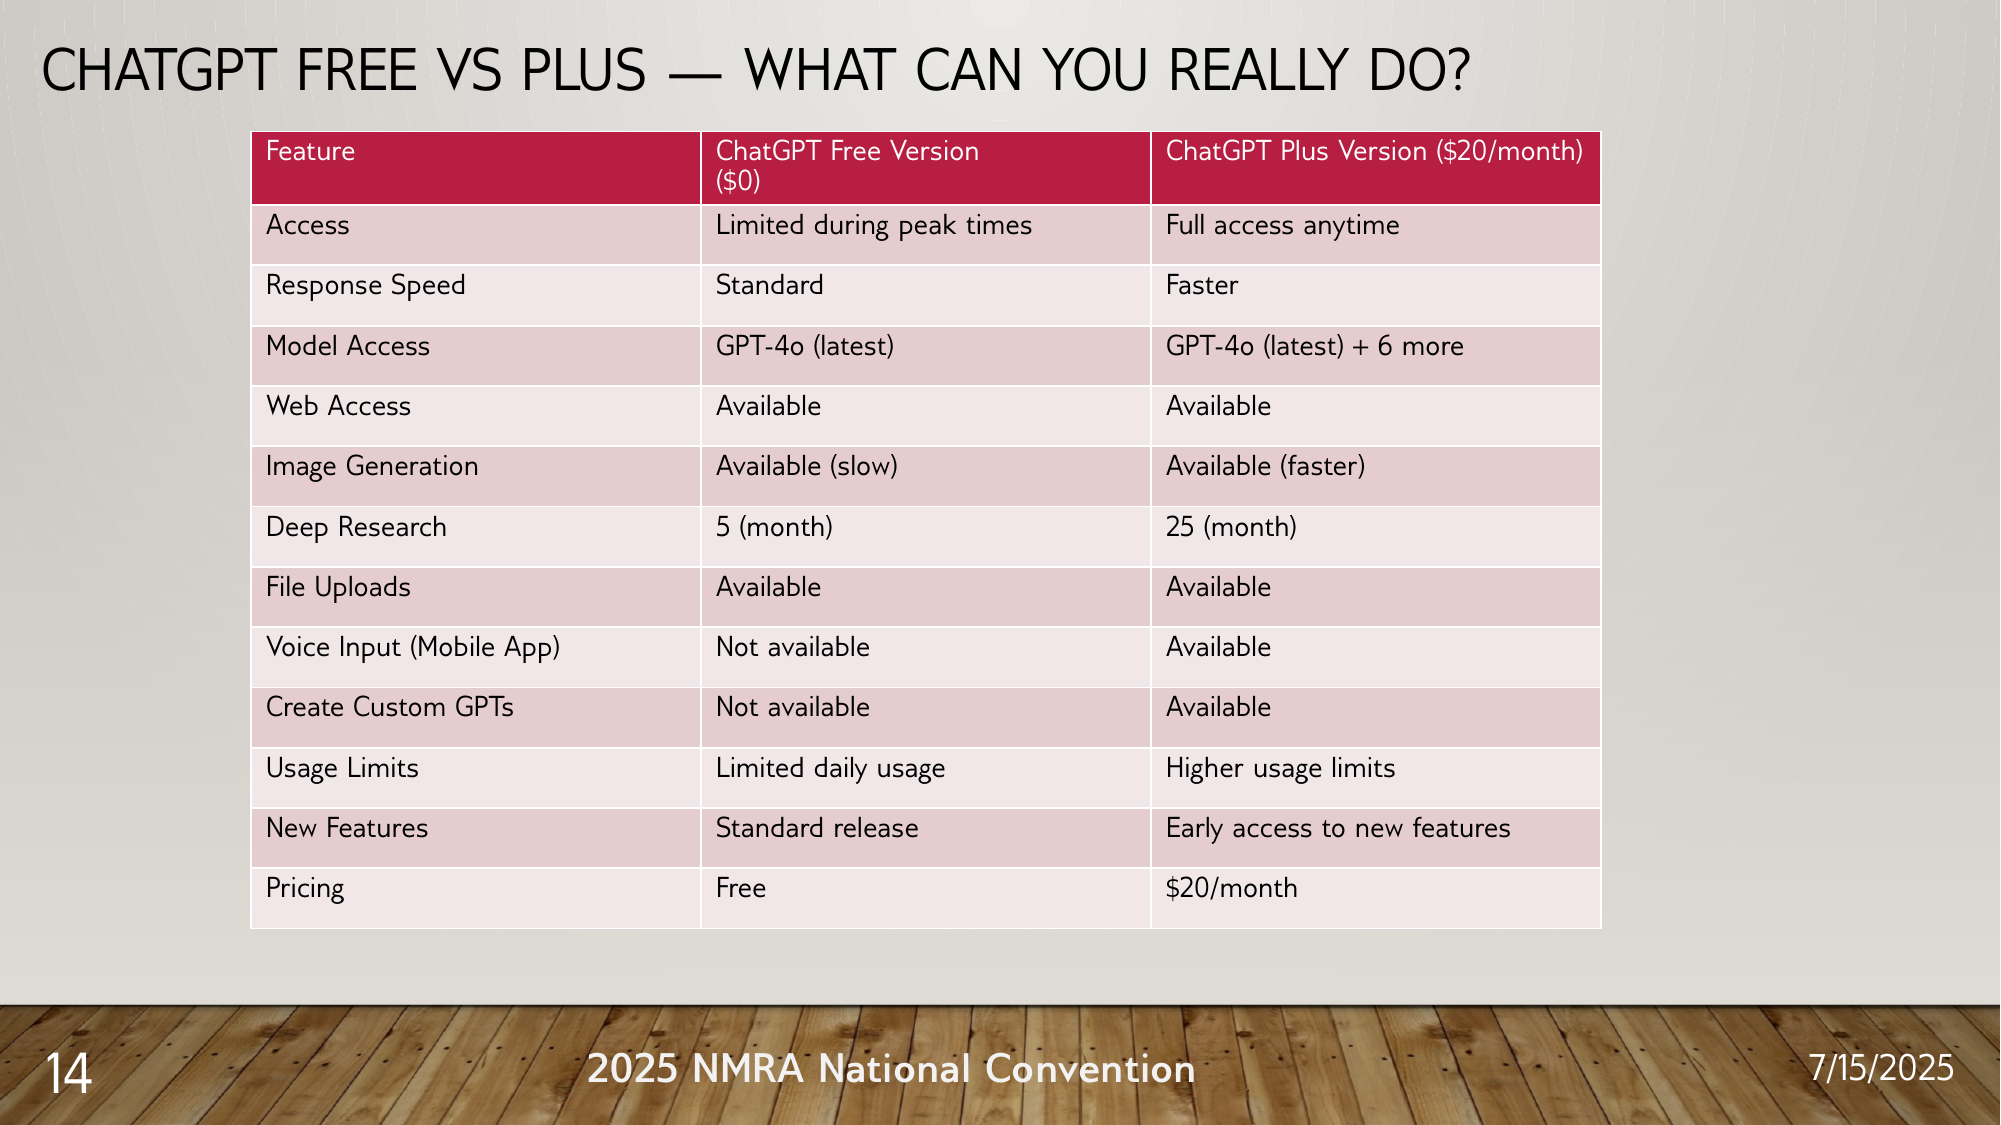

ChatGPT Free vs Plus — What Can You Really Do?
| Feature | ChatGPT Free Version ($0) | ChatGPT Plus Version ($20/month) |
| --- | --- | --- |
| Access | Limited during peak times | Full access anytime |
| Response Speed | Standard | Faster |
| Model Access | GPT-4o (latest) | GPT-4o (latest) + 6 more |
| Web Access | Available | Available |
| Image Generation | Available (slow) | Available (faster) |
| Deep Research | 5 (month) | 25 (month) |
| File Uploads | Available | Available |
| Voice Input (Mobile App) | Not available | Available |
| Create Custom GPTs | Not available | Available |
| Usage Limits | Limited daily usage | Higher usage limits |
| New Features | Standard release | Early access to new features |
| Pricing | Free | $20/month |
14
2025 NMRA National Convention
7/15/2025